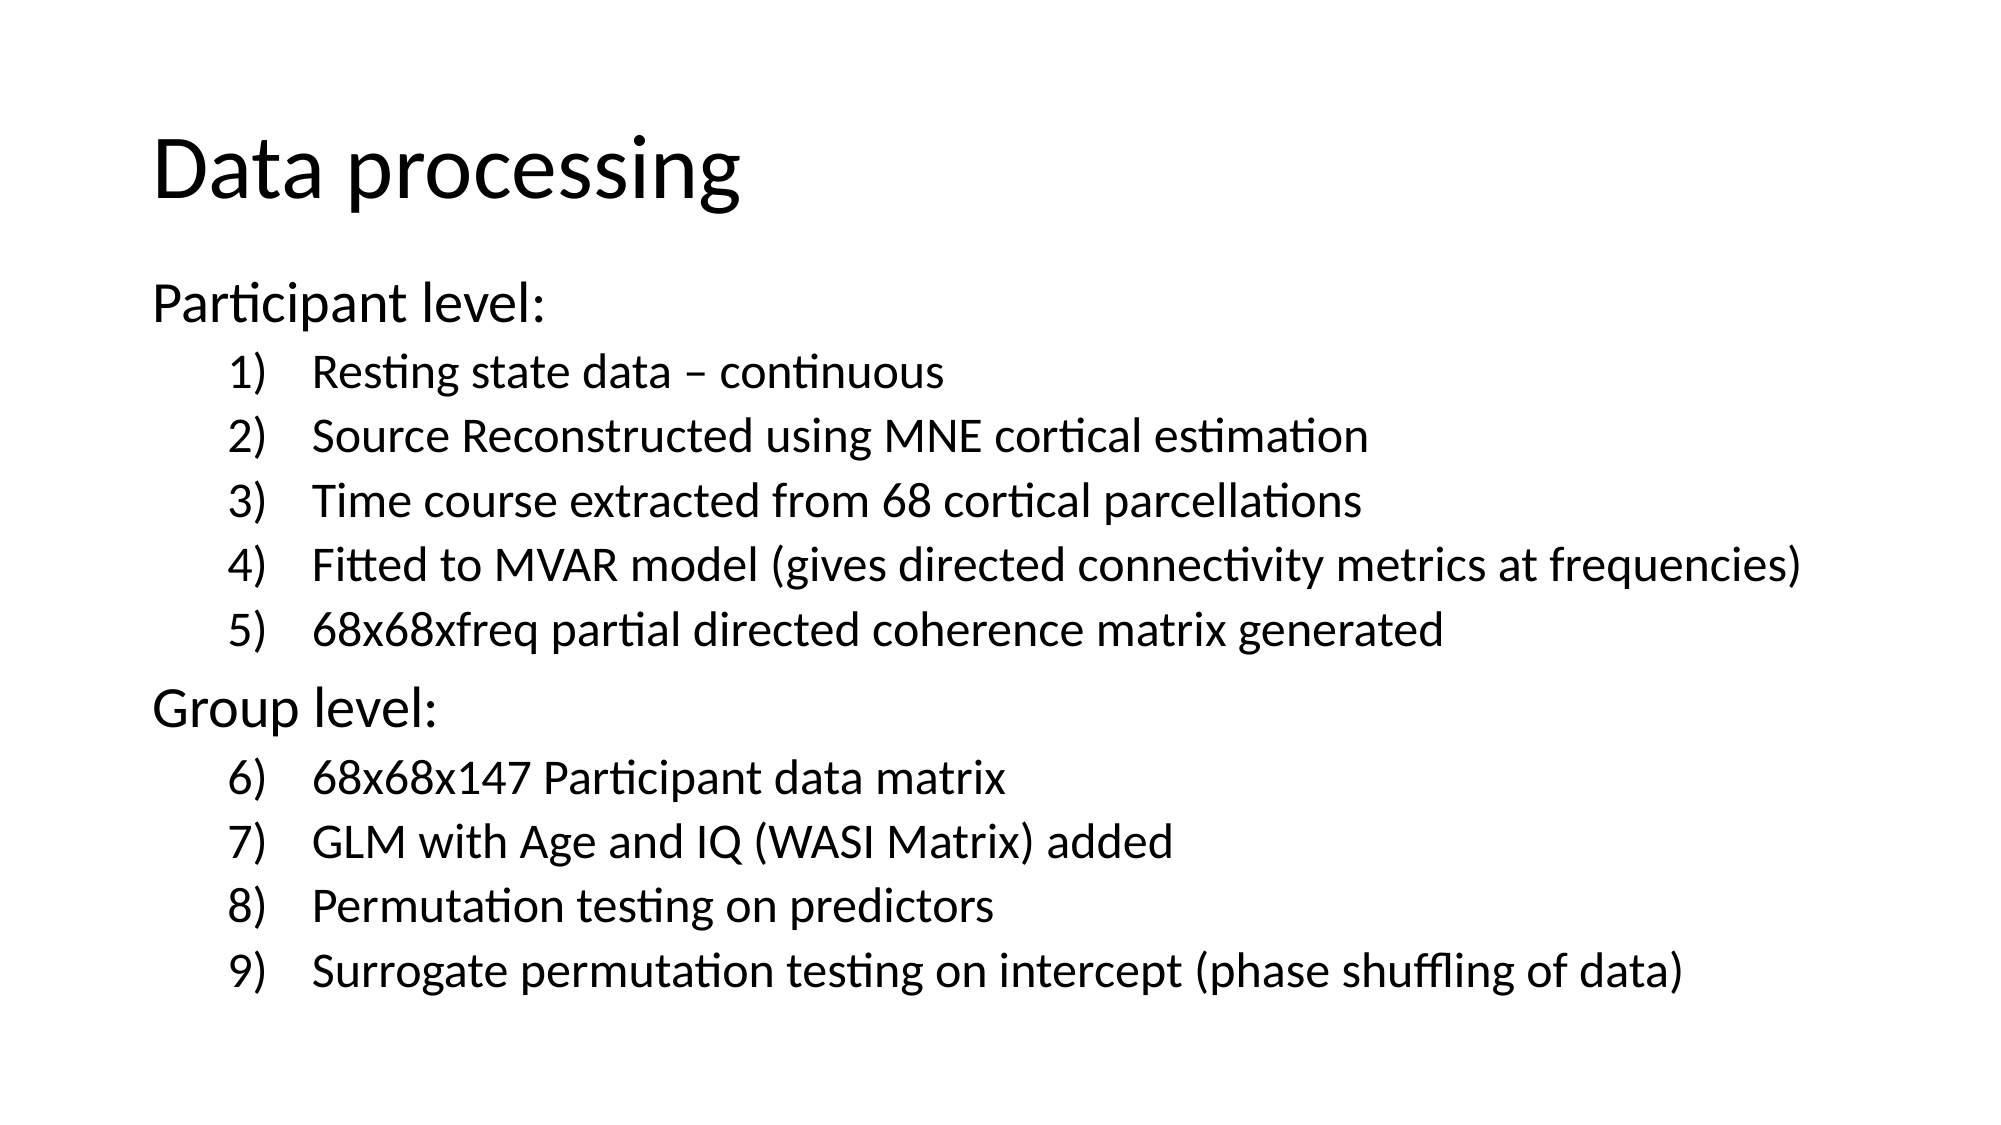

# Data processing
Participant level:
Resting state data – continuous
Source Reconstructed using MNE cortical estimation
Time course extracted from 68 cortical parcellations
Fitted to MVAR model (gives directed connectivity metrics at frequencies)
68x68xfreq partial directed coherence matrix generated
Group level:
68x68x147 Participant data matrix
GLM with Age and IQ (WASI Matrix) added
Permutation testing on predictors
Surrogate permutation testing on intercept (phase shuffling of data)